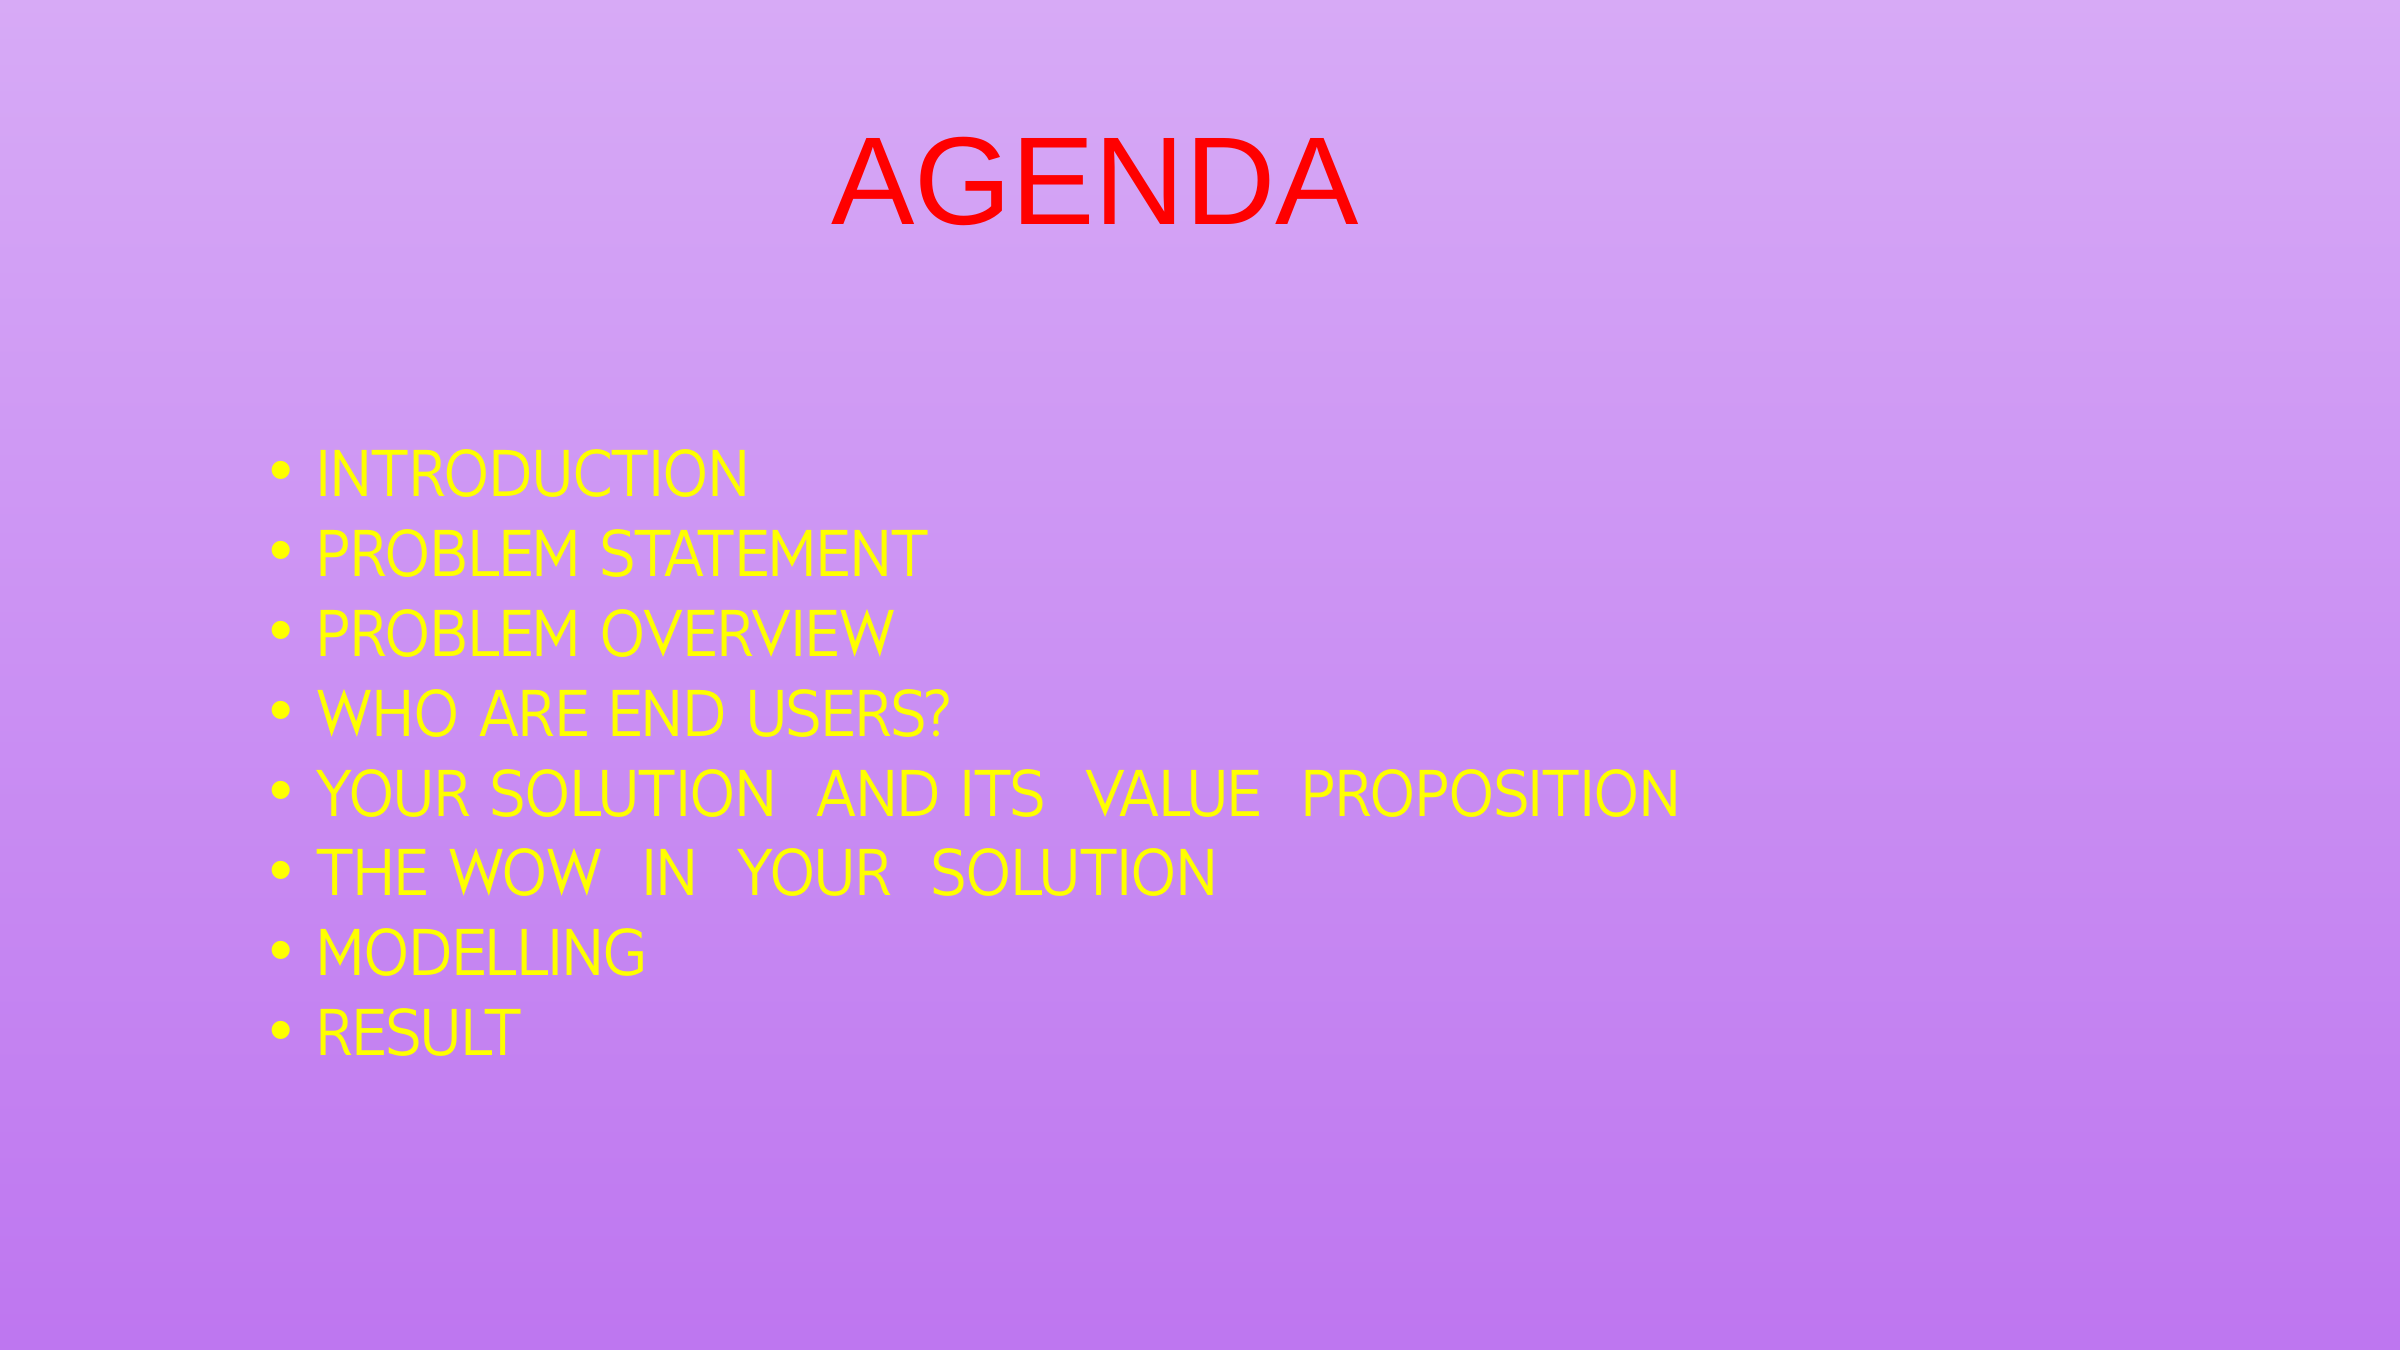

AGENDA
INTRODUCTION
PROBLEM STATEMENT
PROBLEM OVERVIEW
WHO ARE END USERS?
YOUR SOLUTION  AND ITS  VALUE  PROPOSITION
THE WOW  IN  YOUR  SOLUTION
MODELLING
RESULT